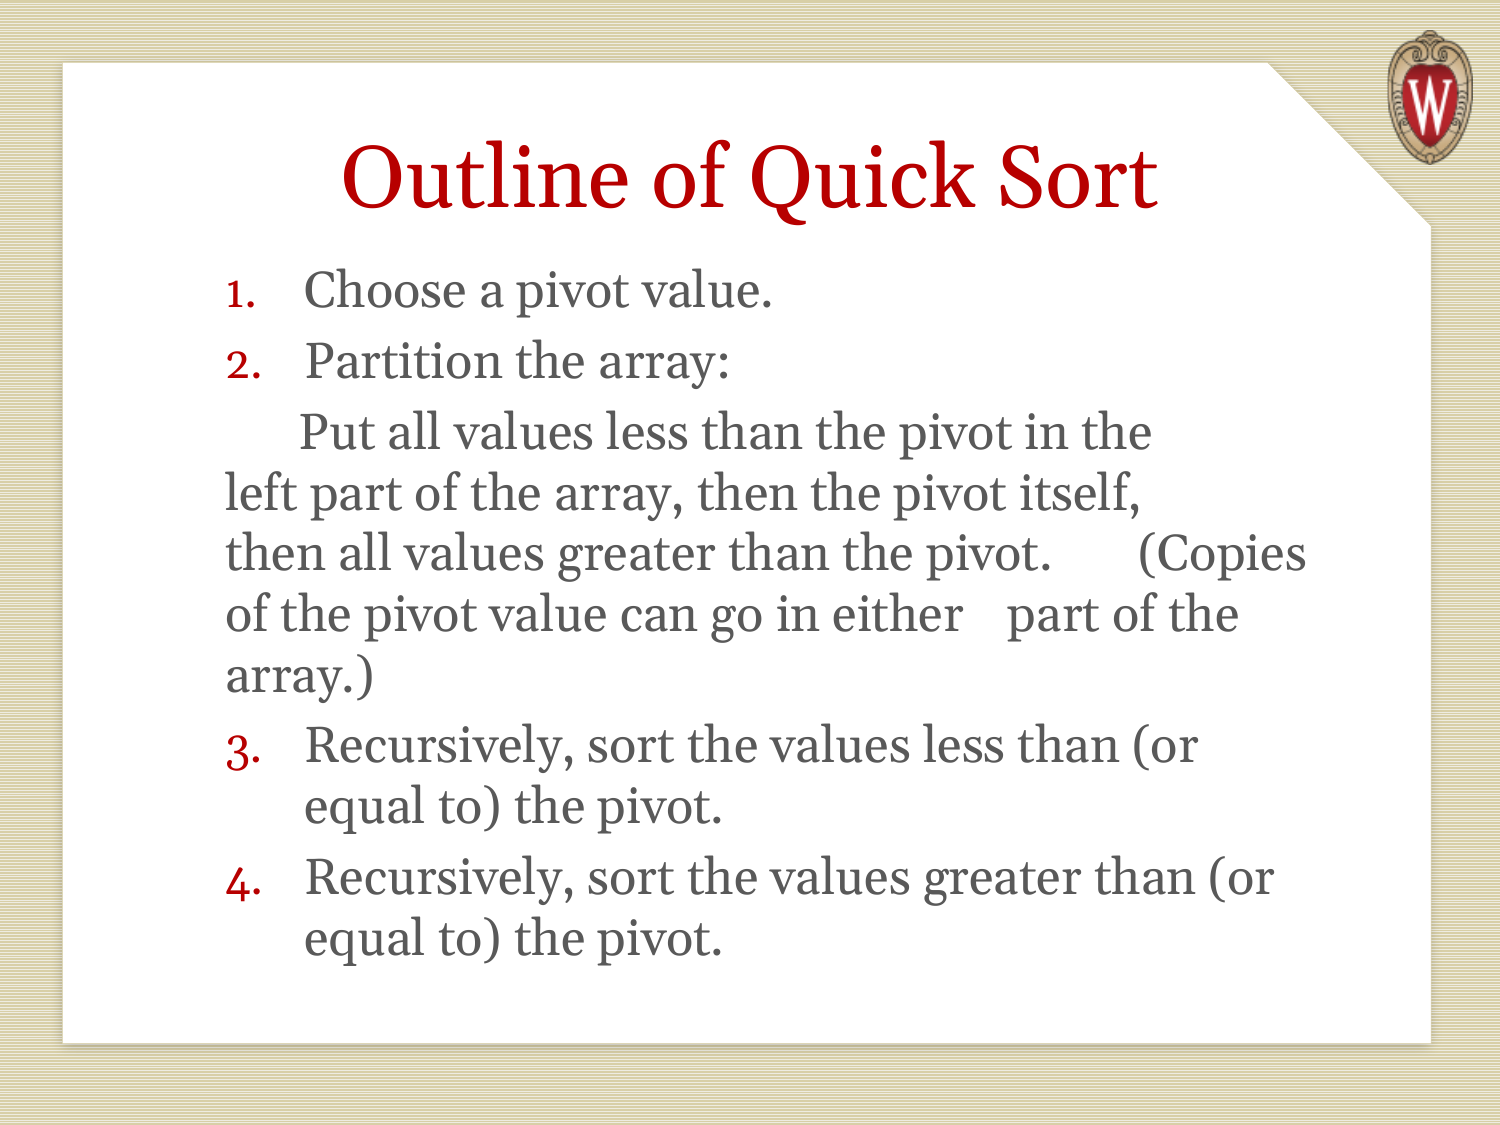

# Outline of Quick Sort
Choose a pivot value.
Partition the array:
      Put all values less than the pivot in the   	left part of the array, then the pivot itself, 	then all values greater than the pivot. 	(Copies of the pivot value can go in either 	part of the array.)
Recursively, sort the values less than (or equal to) the pivot.
Recursively, sort the values greater than (or equal to) the pivot.